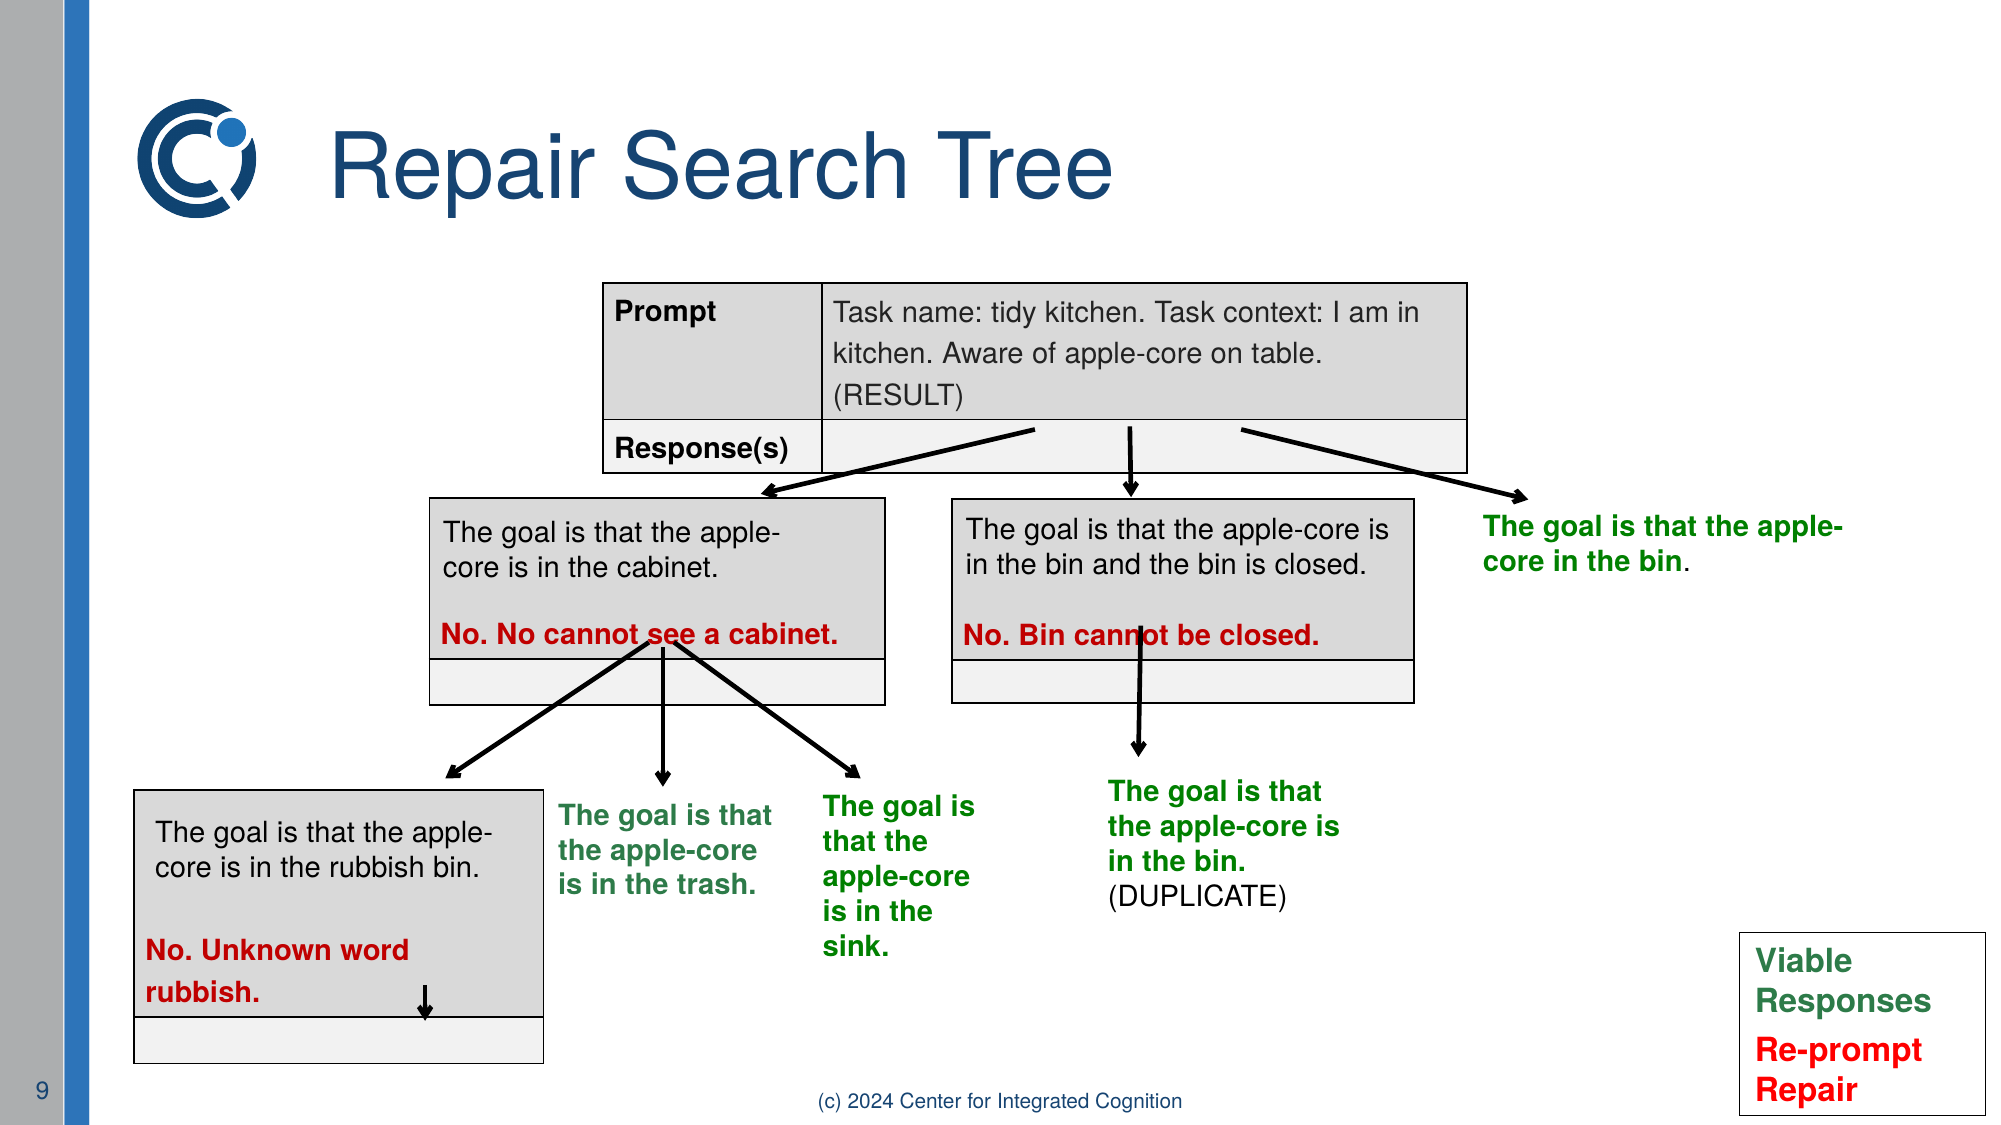

# Repair Search Tree
| Prompt | Task name: tidy kitchen. Task context: I am in kitchen. Aware of apple-core on table. (RESULT) |
| --- | --- |
| Response(s) |  |
| No. No cannot see a cabinet. |
| --- |
|  |
| No. Bin cannot be closed. |
| --- |
|  |
The goal is that the apple-core in the bin.
The goal is that the apple-core is in the bin and the bin is closed.
The goal is that the apple-core is in the cabinet.
The goal is that the apple-core is in the bin. (DUPLICATE)
The goal is that the apple-core is in the sink.
The goal is that the apple-core is in the trash.
| No. Unknown word rubbish. |
| --- |
|  |
The goal is that the apple-core is in the rubbish bin.
Viable Responses
Re-prompt Repair
9
(c) 2024 Center for Integrated Cognition